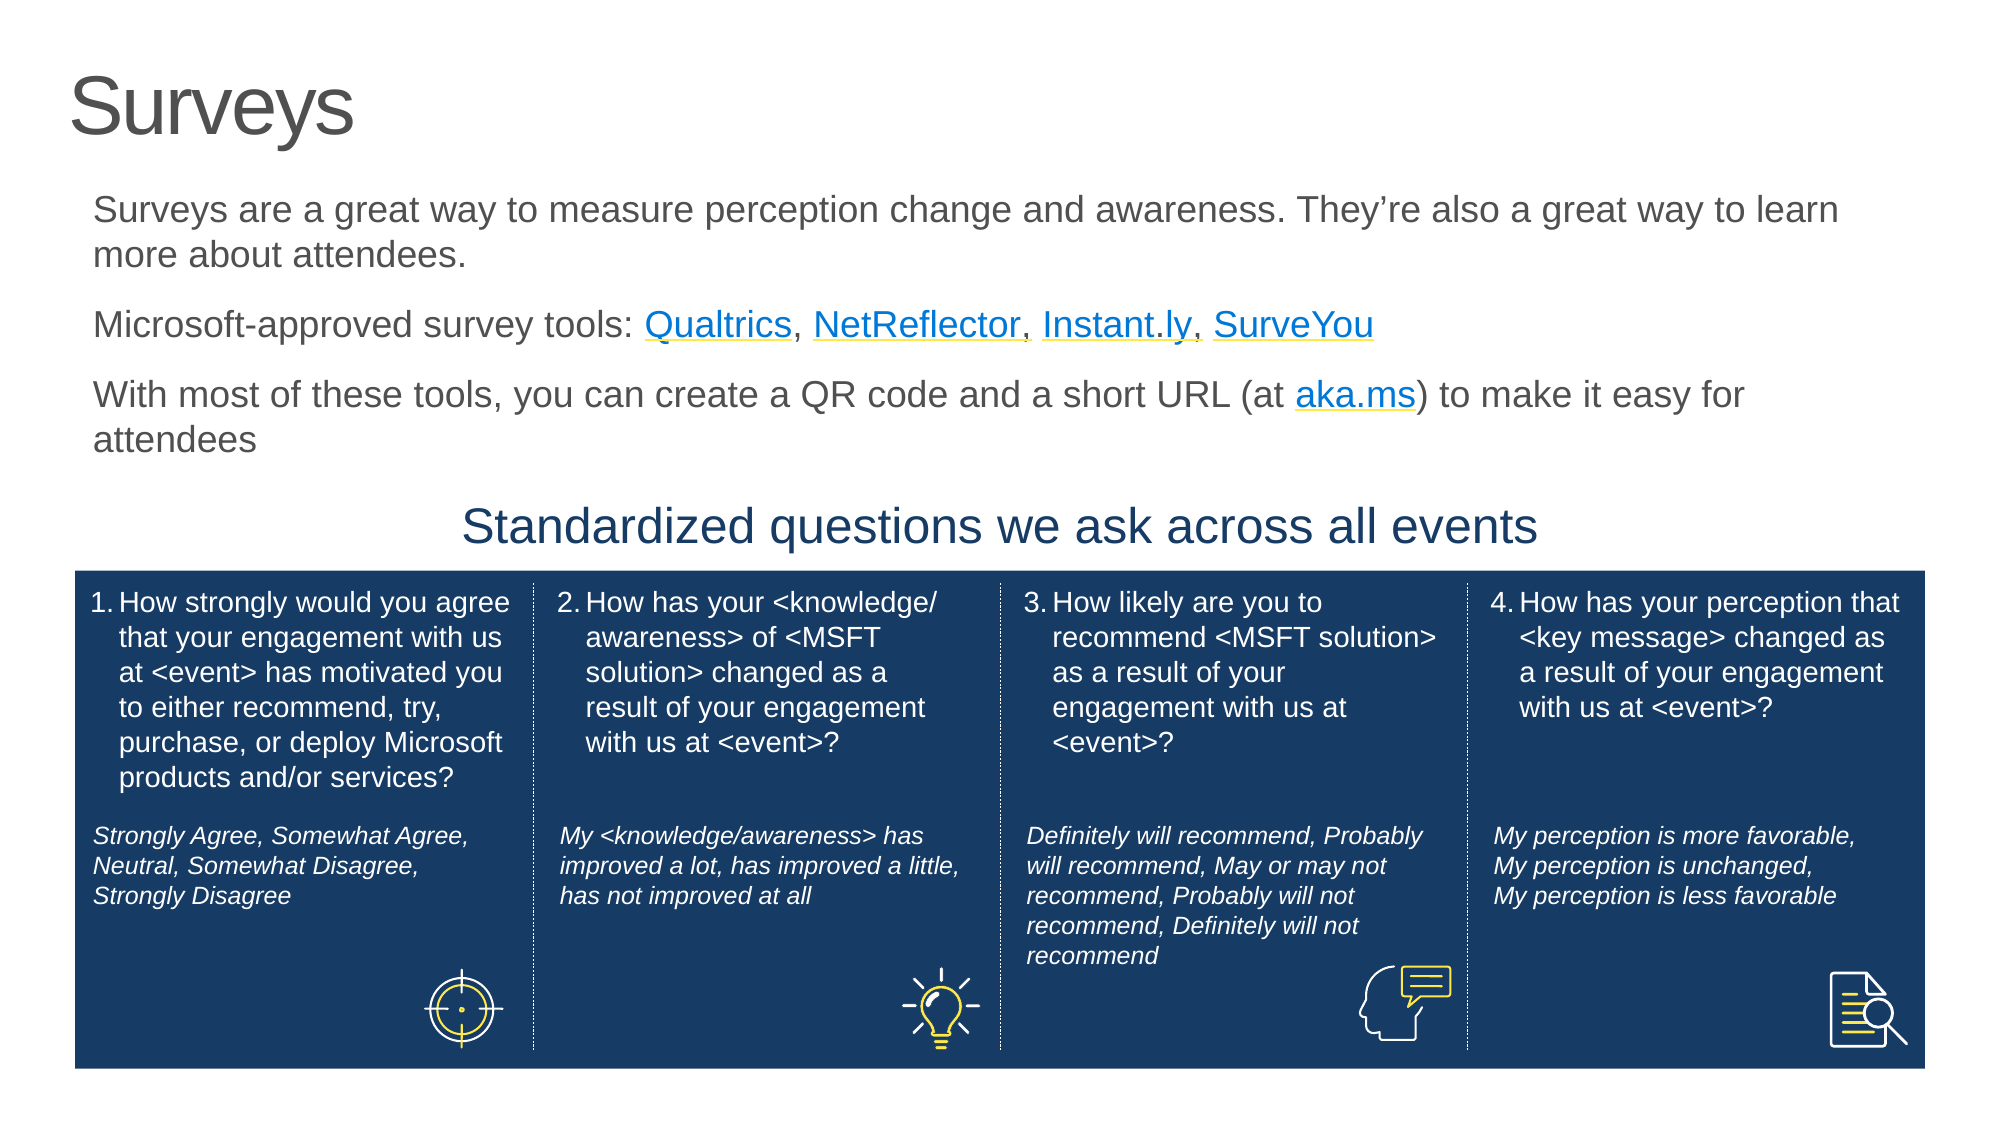

# Surveys
Surveys are a great way to measure perception change and awareness. They’re also a great way to learn more about attendees.
Microsoft-approved survey tools: Qualtrics, NetReflector, Instant.ly, SurveYou
With most of these tools, you can create a QR code and a short URL (at aka.ms) to make it easy for attendees

Standardized questions we ask across all events

How strongly would you agree that your engagement with us at <event> has motivated you to either recommend, try, purchase, or deploy Microsoft products and/or services?
How has your <knowledge/ awareness> of <MSFT solution> changed as a result of your engagement with us at <event>?
How likely are you to recommend <MSFT solution> as a result of your engagement with us at <event>?
How has your perception that <key message> changed as a result of your engagement with us at <event>?
Strongly Agree, Somewhat Agree, Neutral, Somewhat Disagree,
Strongly Disagree
My <knowledge/awareness> has improved a lot, has improved a little, has not improved at all
Definitely will recommend, Probably
will recommend, May or may not recommend, Probably will not recommend, Definitely will not recommend
My perception is more favorable,
My perception is unchanged,
My perception is less favorable